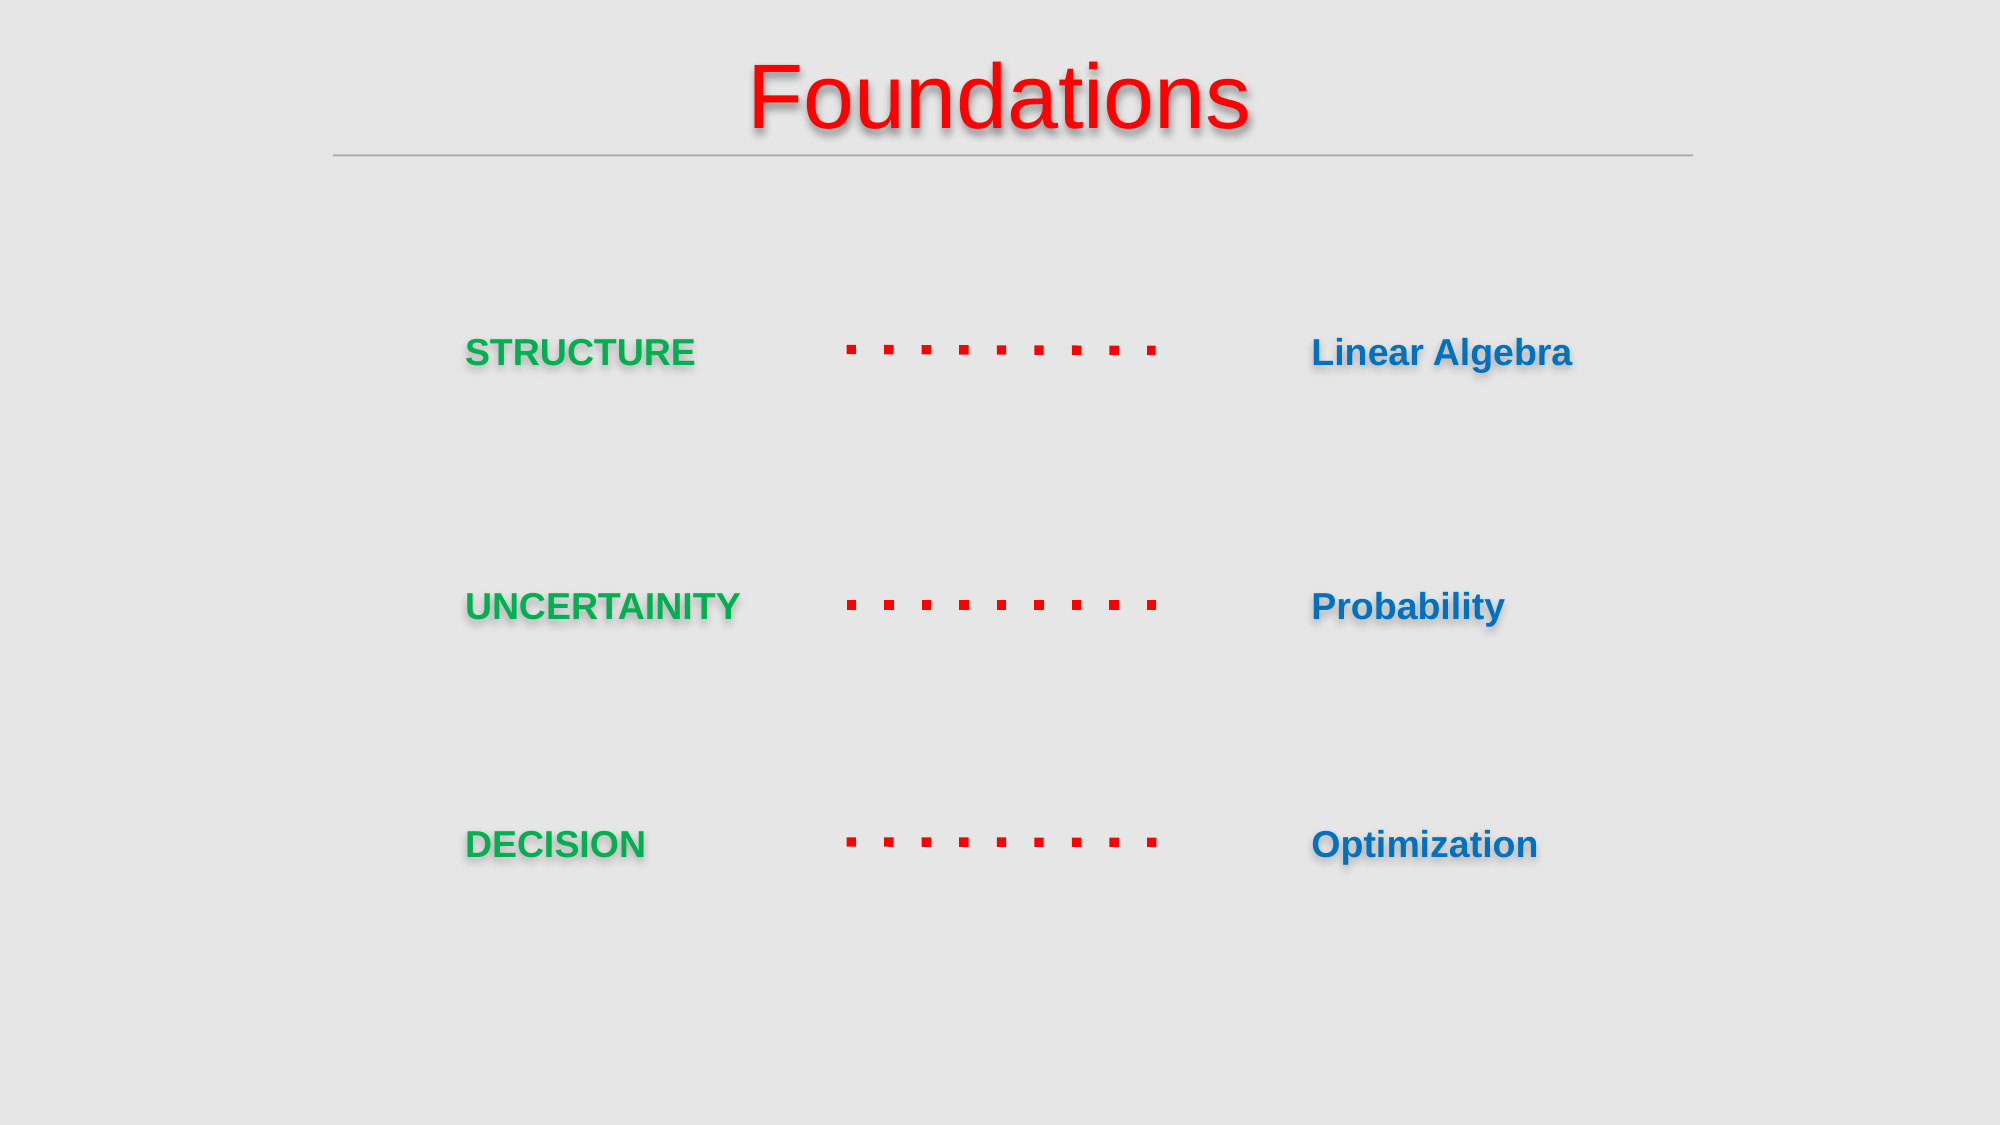

Foundations
STRUCTURE
Linear Algebra

UNCERTAINITY
Probability
DECISION
Optimization